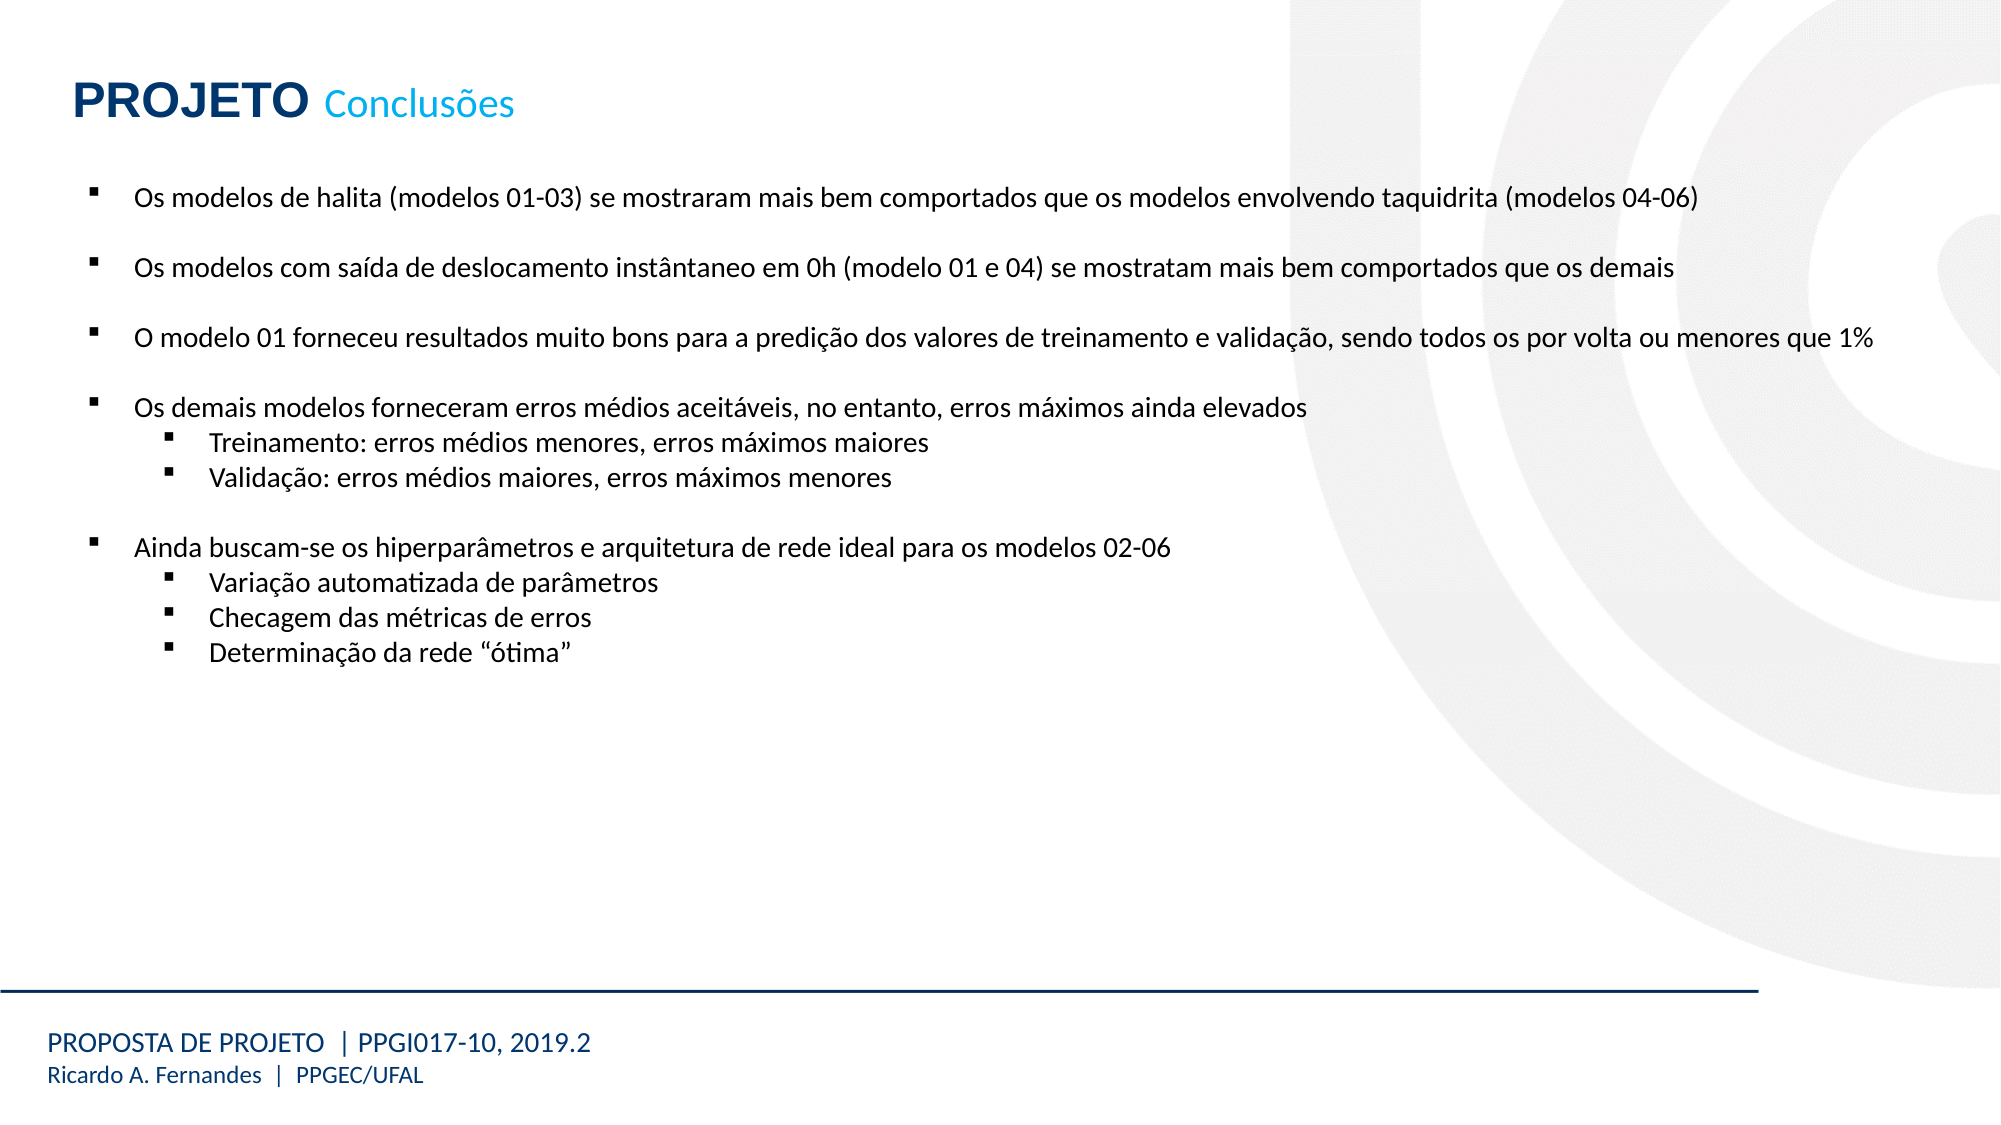

PROJETO Conclusões
Os modelos de halita (modelos 01-03) se mostraram mais bem comportados que os modelos envolvendo taquidrita (modelos 04-06)

Os modelos com saída de deslocamento instântaneo em 0h (modelo 01 e 04) se mostratam mais bem comportados que os demais

O modelo 01 forneceu resultados muito bons para a predição dos valores de treinamento e validação, sendo todos os por volta ou menores que 1%

Os demais modelos forneceram erros médios aceitáveis, no entanto, erros máximos ainda elevados
Treinamento: erros médios menores, erros máximos maiores
Validação: erros médios maiores, erros máximos menores

Ainda buscam-se os hiperparâmetros e arquitetura de rede ideal para os modelos 02-06
Variação automatizada de parâmetros
Checagem das métricas de erros
Determinação da rede “ótima”
PROPOSTA DE PROJETO  | PPGI017-10, 2019.2
Ricardo A. Fernandes  |  PPGEC/UFAL